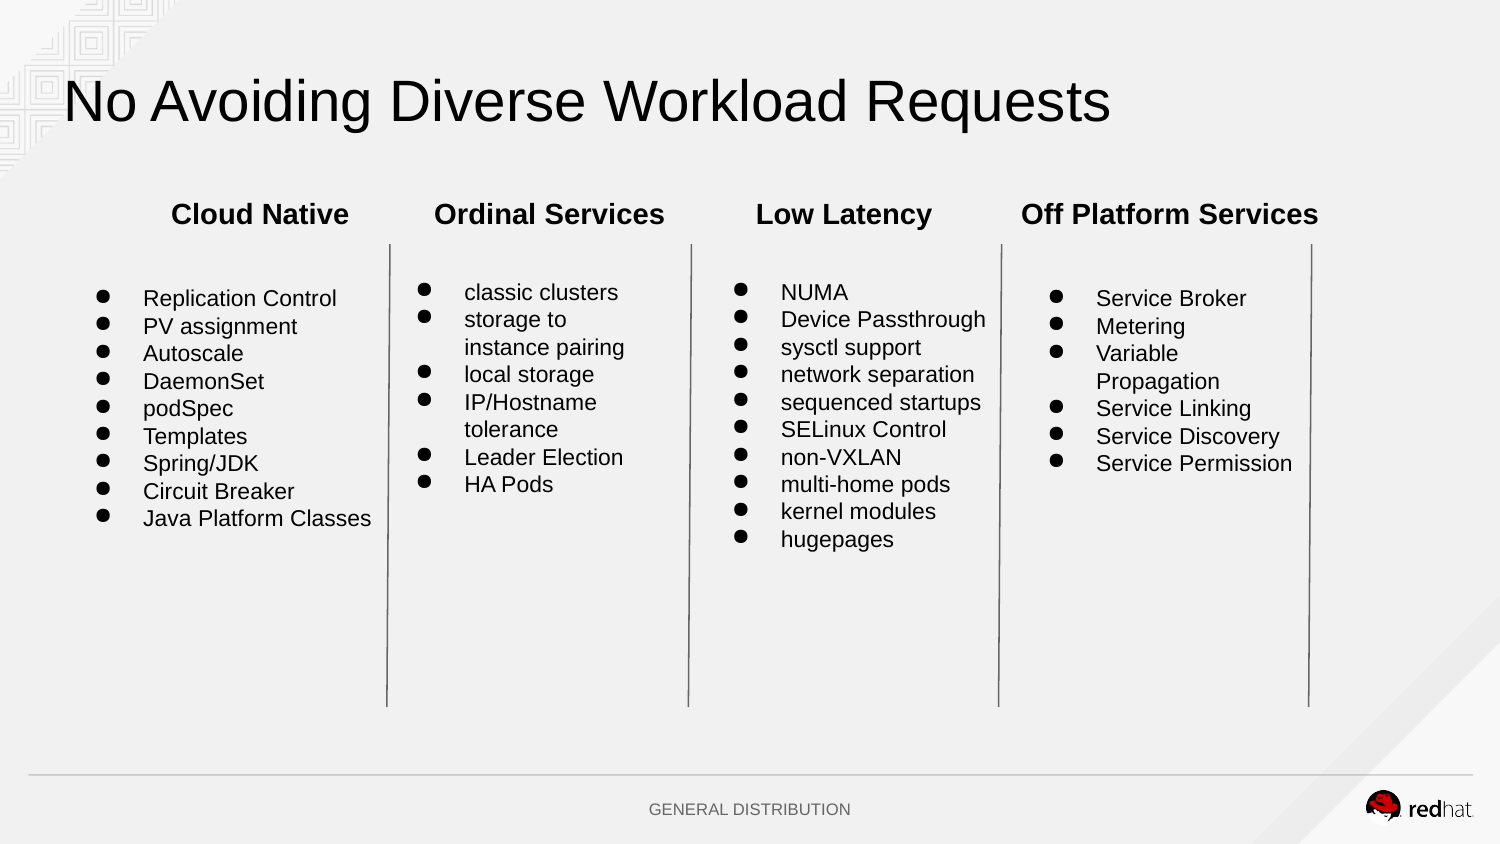

No Avoiding Diverse Workload Requests
Cloud Native
Ordinal Services
Low Latency

Off Platform Services
classic clusters
storage to instance pairing
local storage
IP/Hostname tolerance
Leader Election
HA Pods

NUMA
Device Passthrough
sysctl support
network separation
sequenced startups
SELinux Control
non-VXLAN
multi-home pods
kernel modules
hugepages

Replication Control
PV assignment
Autoscale
DaemonSet
podSpec
Templates
Spring/JDK
Circuit Breaker
Java Platform Classes

Service Broker
Metering
Variable Propagation
Service Linking
Service Discovery
Service Permission